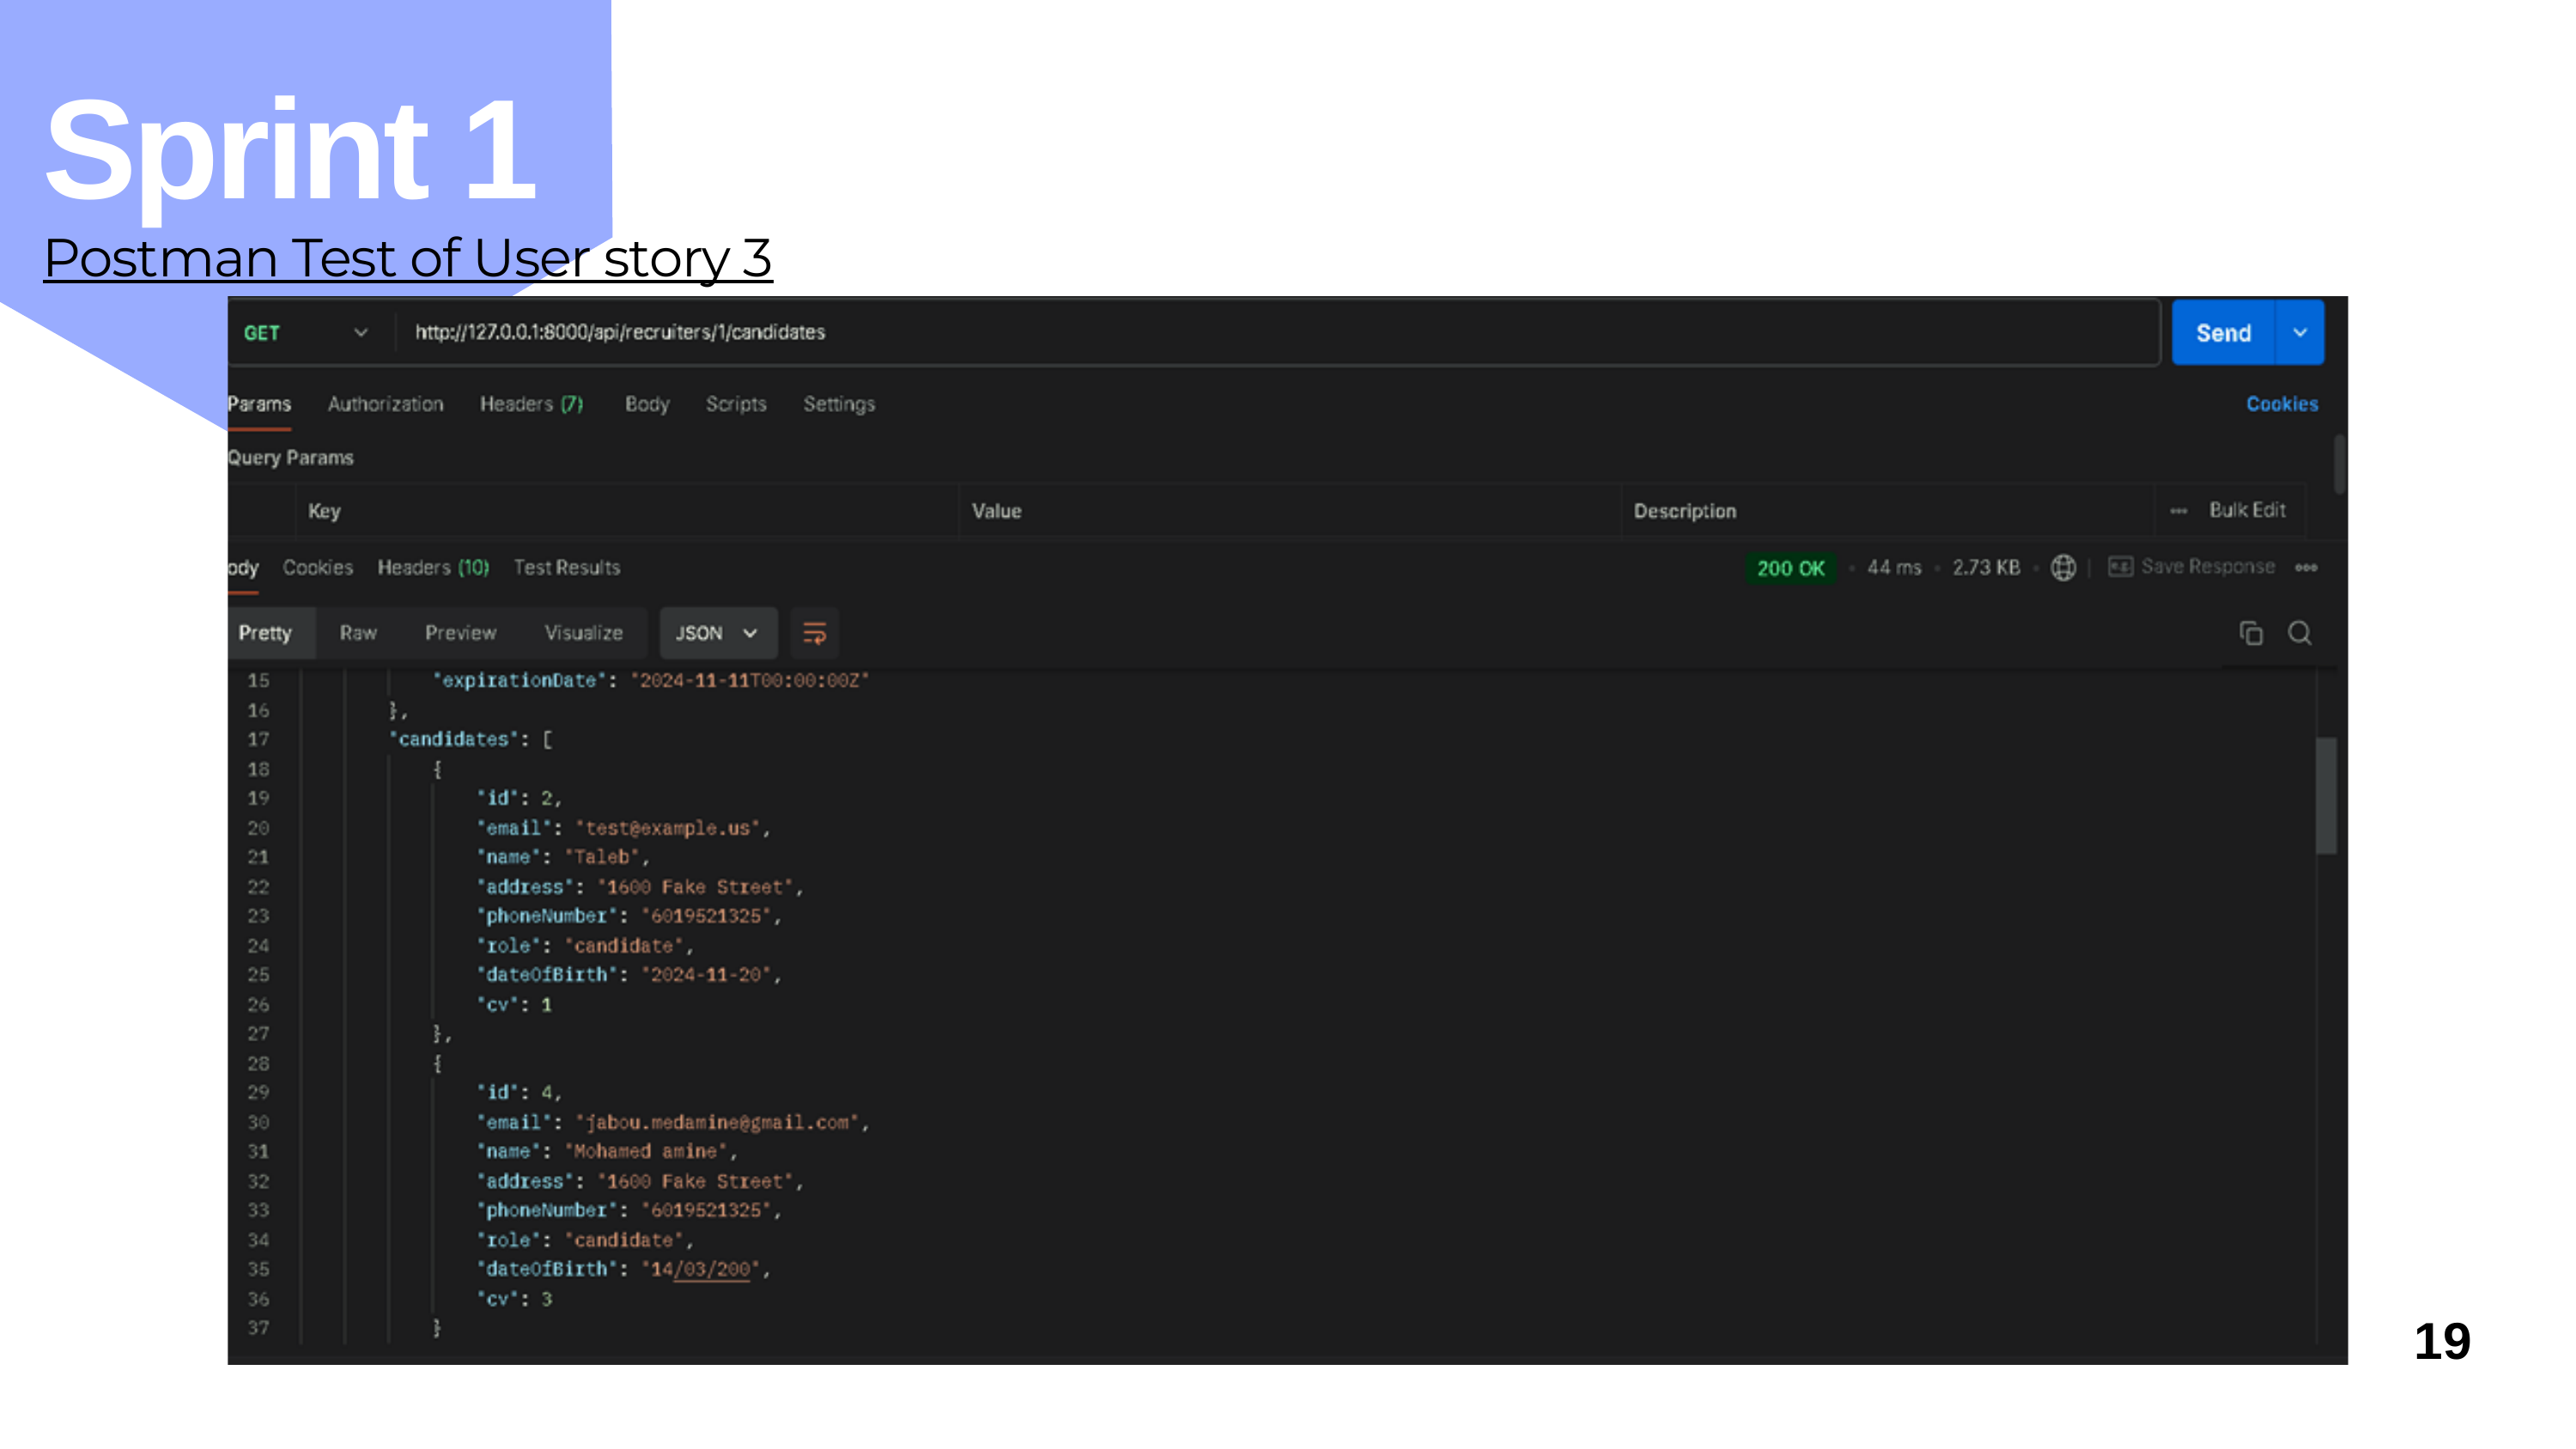

Sprint 1
Postman Test of User story 3

19